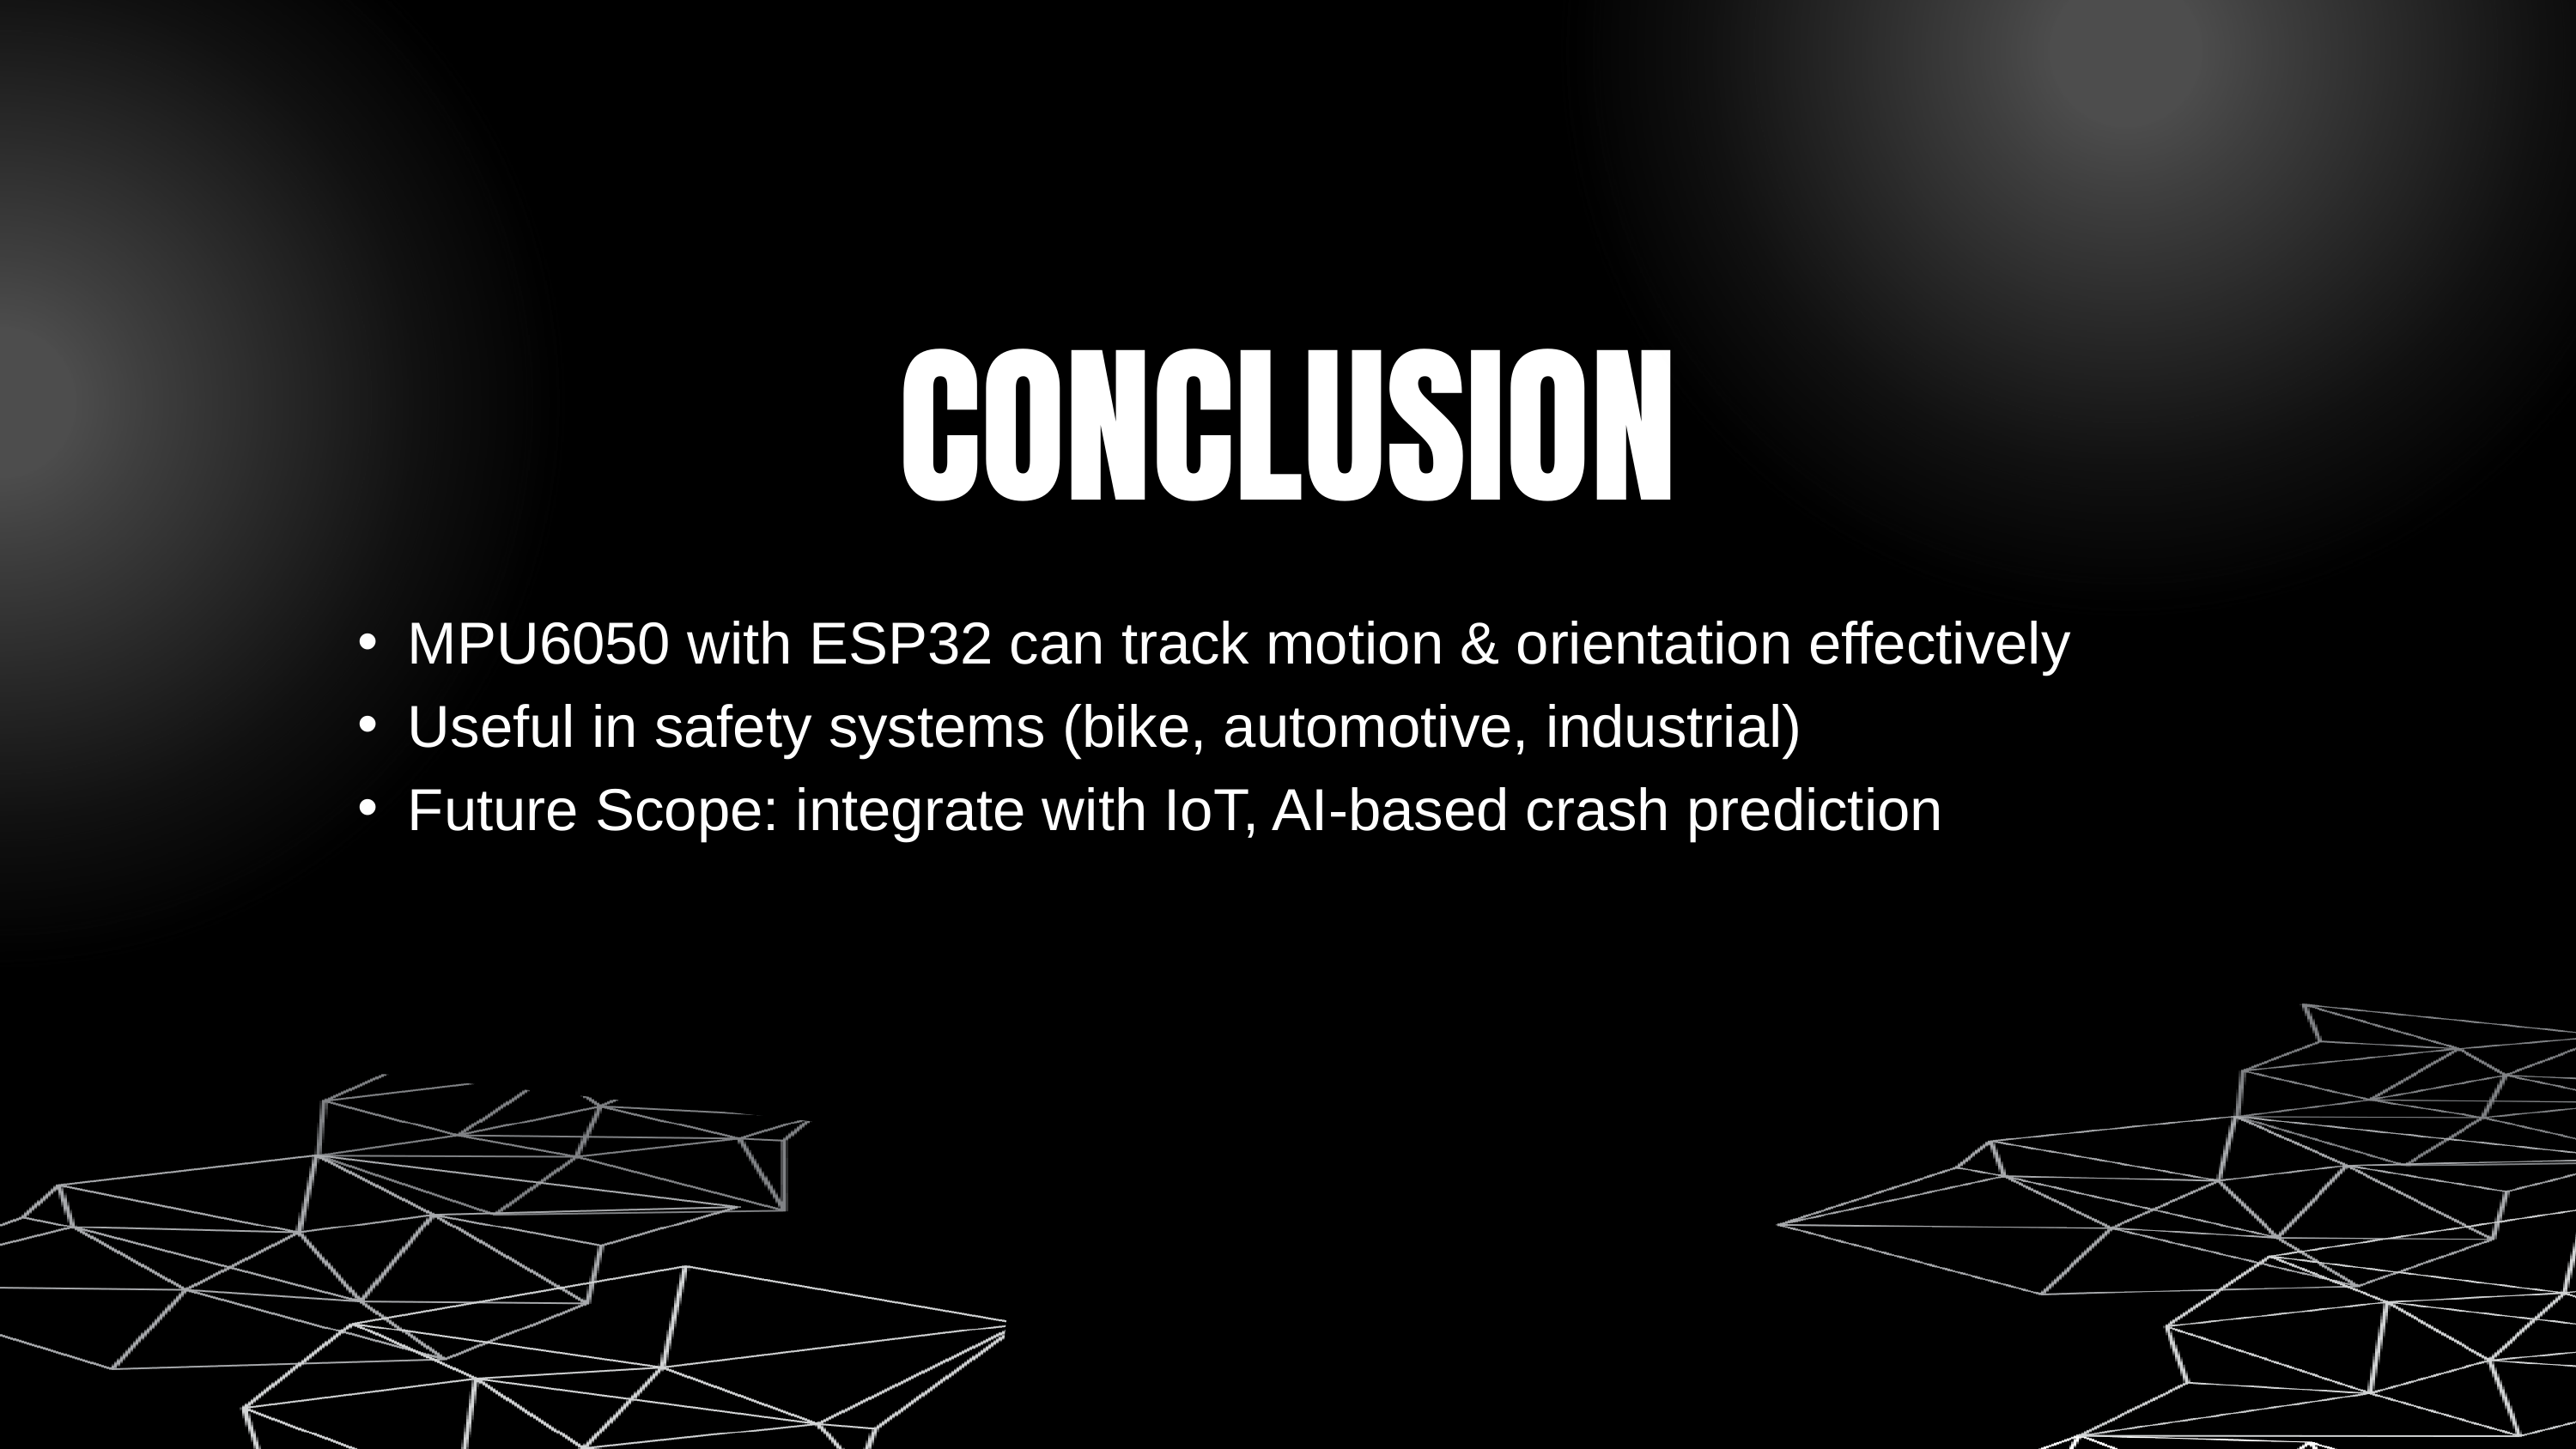

CONCLUSION

MPU6050 with ESP32 can track motion & orientation effectively
Useful in safety systems (bike, automotive, industrial)
Future Scope: integrate with IoT, AI-based crash prediction